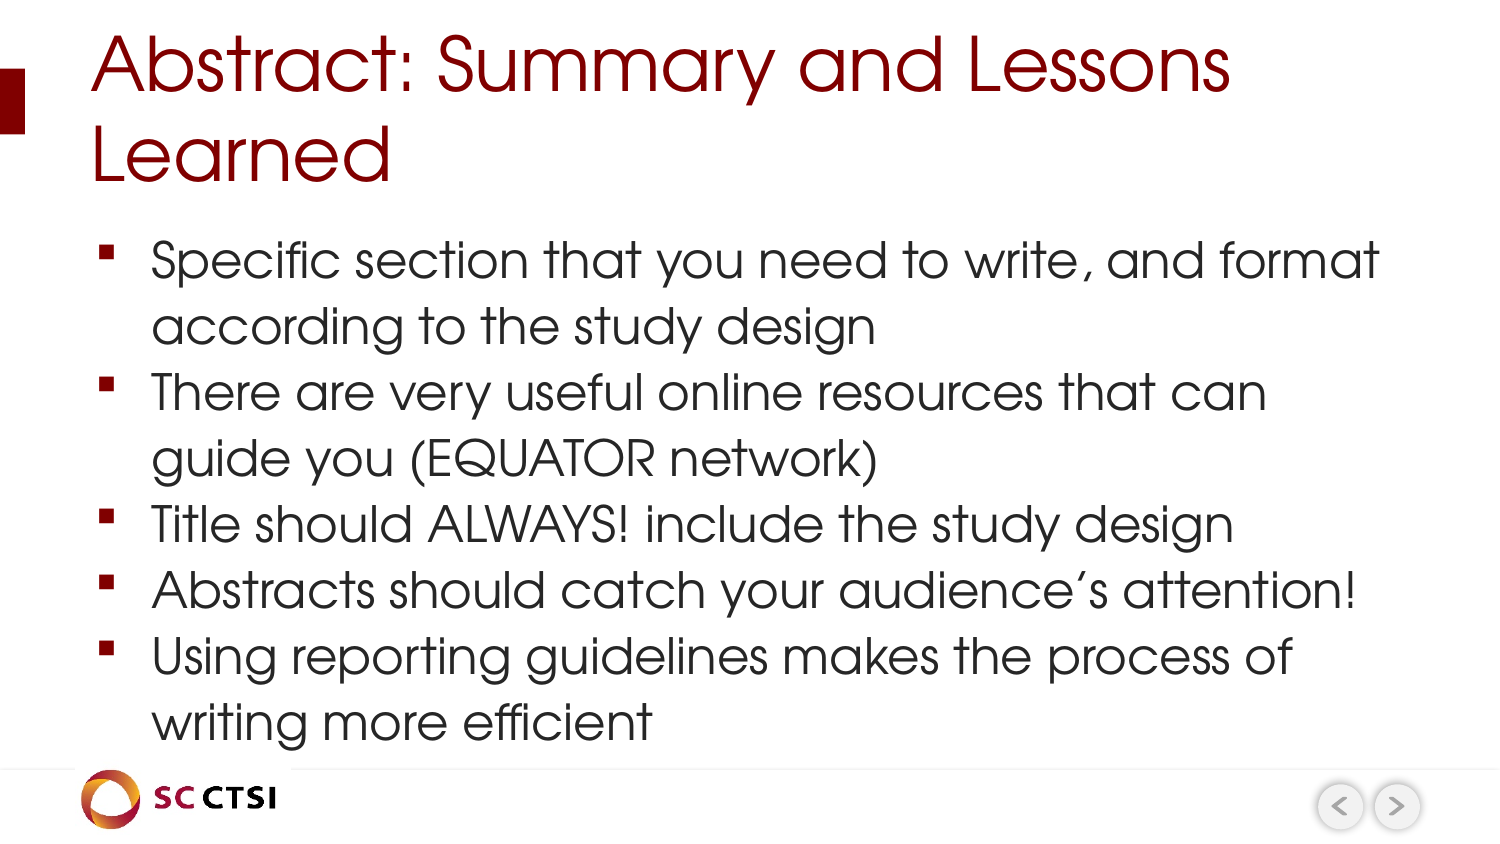

# Abstract: Summary and Lessons Learned
Specific section that you need to write, and format according to the study design
There are very useful online resources that can guide you (EQUATOR network)
Title should ALWAYS! include the study design
Abstracts should catch your audience’s attention!
Using reporting guidelines makes the process of writing more efficient